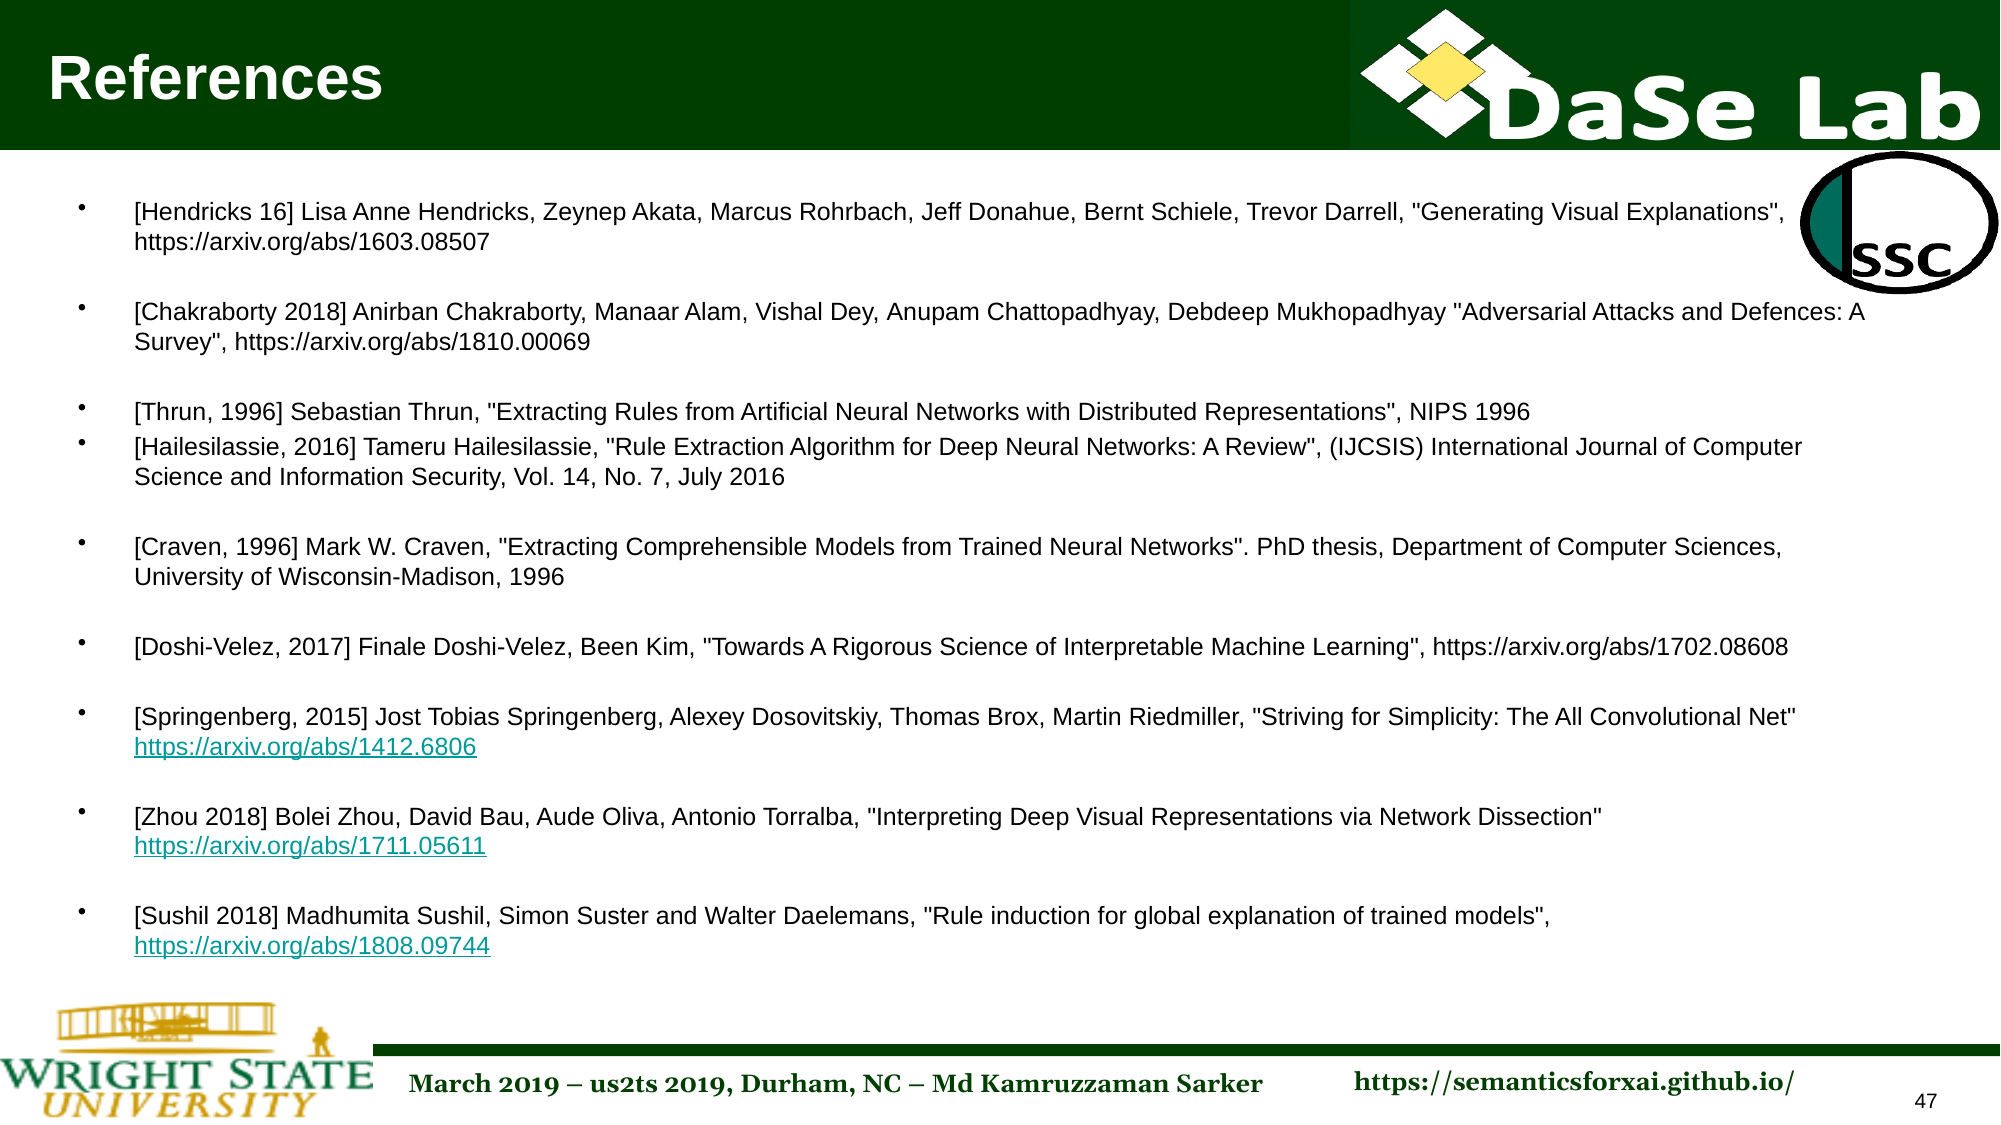

# References
[Hendricks 16] Lisa Anne Hendricks, Zeynep Akata, Marcus Rohrbach, Jeff Donahue, Bernt Schiele, Trevor Darrell, "Generating Visual Explanations", https://arxiv.org/abs/1603.08507

[Chakraborty 2018] Anirban Chakraborty, Manaar Alam, Vishal Dey, Anupam Chattopadhyay, Debdeep Mukhopadhyay "Adversarial Attacks and Defences: A Survey", https://arxiv.org/abs/1810.00069

[Thrun, 1996] Sebastian Thrun, "Extracting Rules from Artificial Neural Networks with Distributed Representations", NIPS 1996
[Hailesilassie, 2016] Tameru Hailesilassie, "Rule Extraction Algorithm for Deep Neural Networks: A Review", (IJCSIS) International Journal of Computer Science and Information Security, Vol. 14, No. 7, July 2016

[Craven, 1996] Mark W. Craven, "Extracting Comprehensible Models from Trained Neural Networks". PhD thesis, Department of Computer Sciences, University of Wisconsin-Madison, 1996

[Doshi-Velez, 2017] Finale Doshi-Velez, Been Kim, "Towards A Rigorous Science of Interpretable Machine Learning", https://arxiv.org/abs/1702.08608

[Springenberg, 2015] Jost Tobias Springenberg, Alexey Dosovitskiy, Thomas Brox, Martin Riedmiller, "Striving for Simplicity: The All Convolutional Net" https://arxiv.org/abs/1412.6806

[Zhou 2018] Bolei Zhou, David Bau, Aude Oliva, Antonio Torralba, "Interpreting Deep Visual Representations via Network Dissection" https://arxiv.org/abs/1711.05611

[Sushil 2018] Madhumita Sushil, Simon Suster and Walter Daelemans, "Rule induction for global explanation of trained models", https://arxiv.org/abs/1808.09744